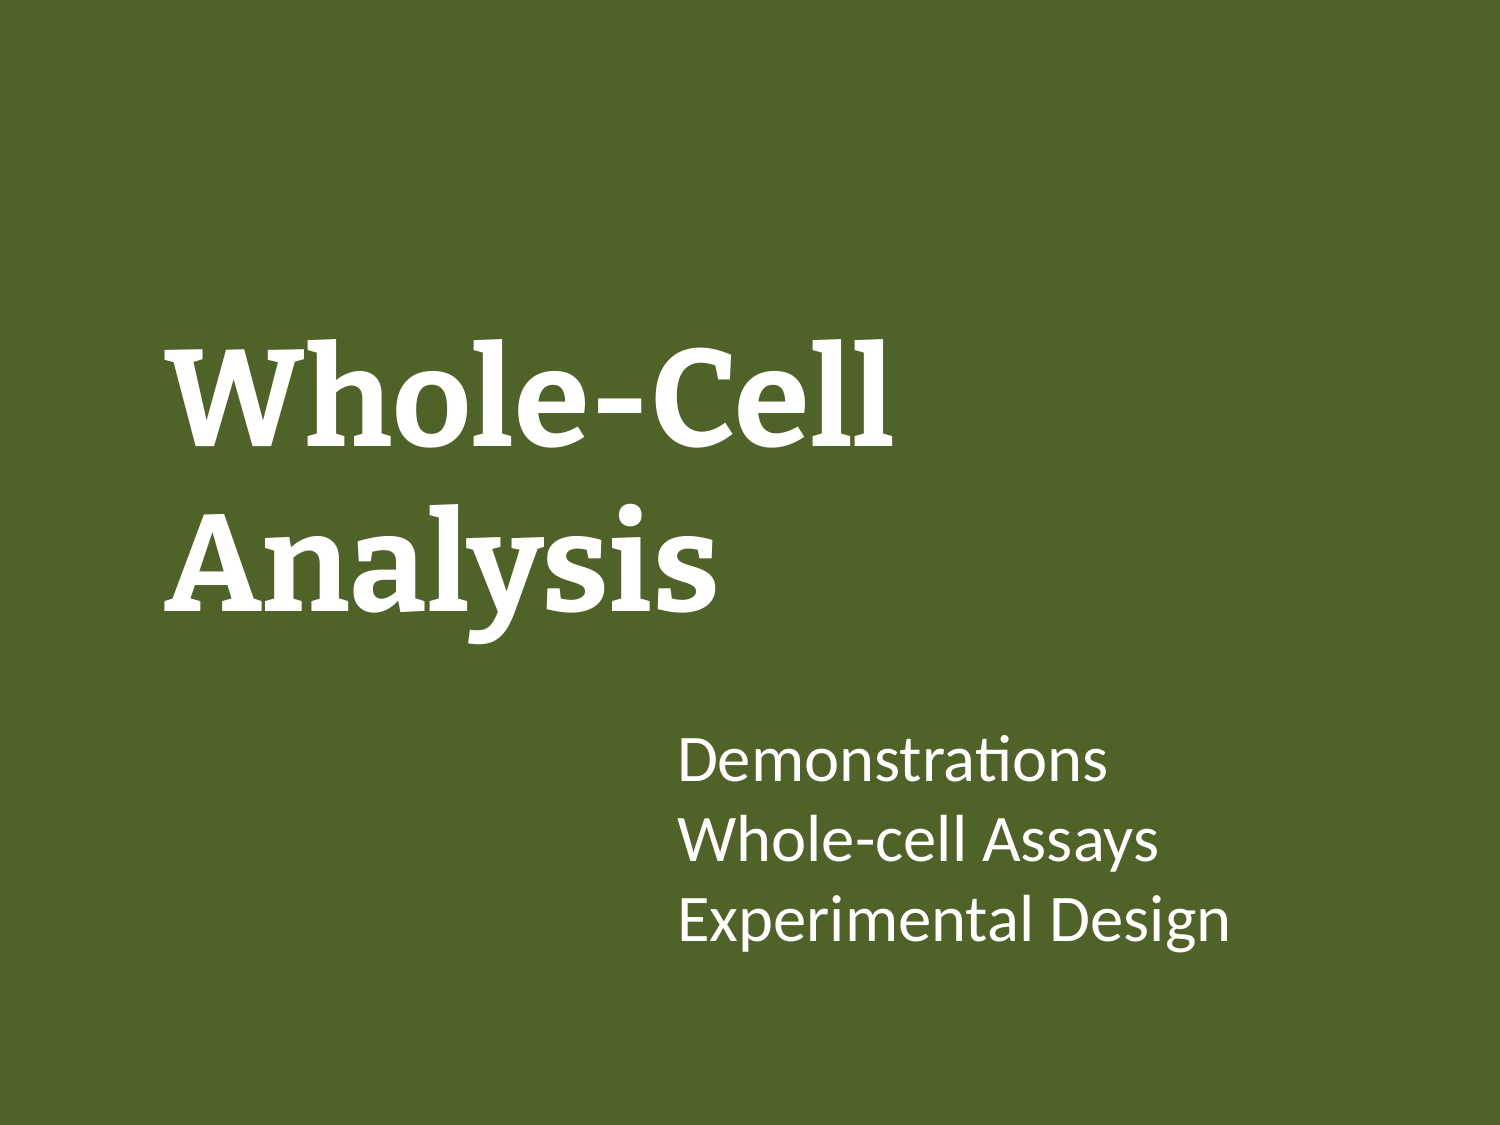

Whole-Cell Analysis
Demonstrations
Whole-cell Assays
Experimental Design